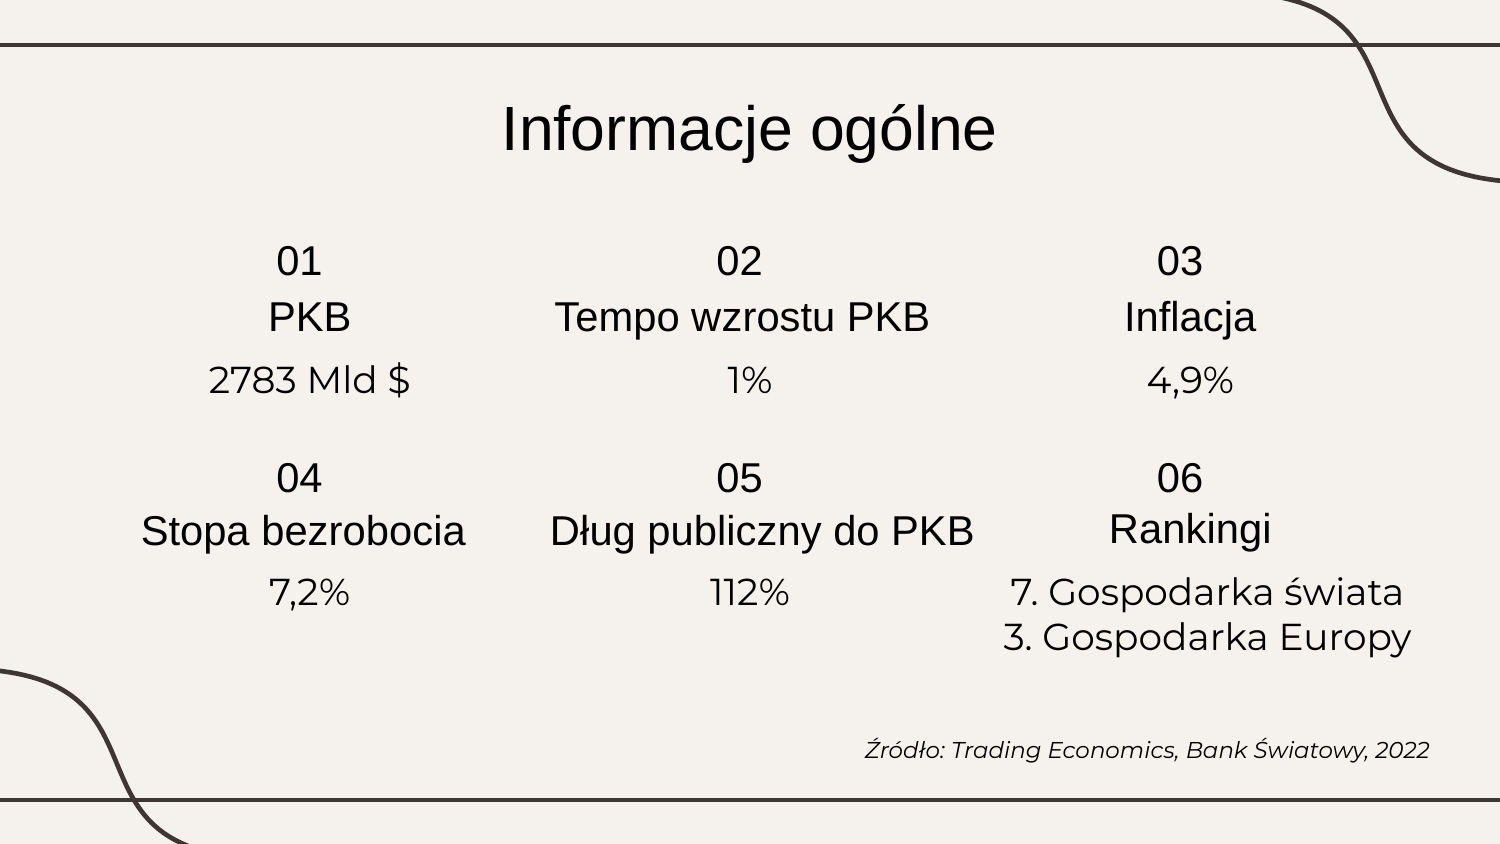

Informacje ogólne
01
02
03
# PKB
Tempo wzrostu PKB
Inflacja
2783 Mld $
1%
4,9%
04
05
06
Rankingi
Stopa bezrobocia
Dług publiczny do PKB
7,2%
112%
7. Gospodarka świata
3. Gospodarka Europy
Źródło: Trading Economics, Bank Światowy, 2022